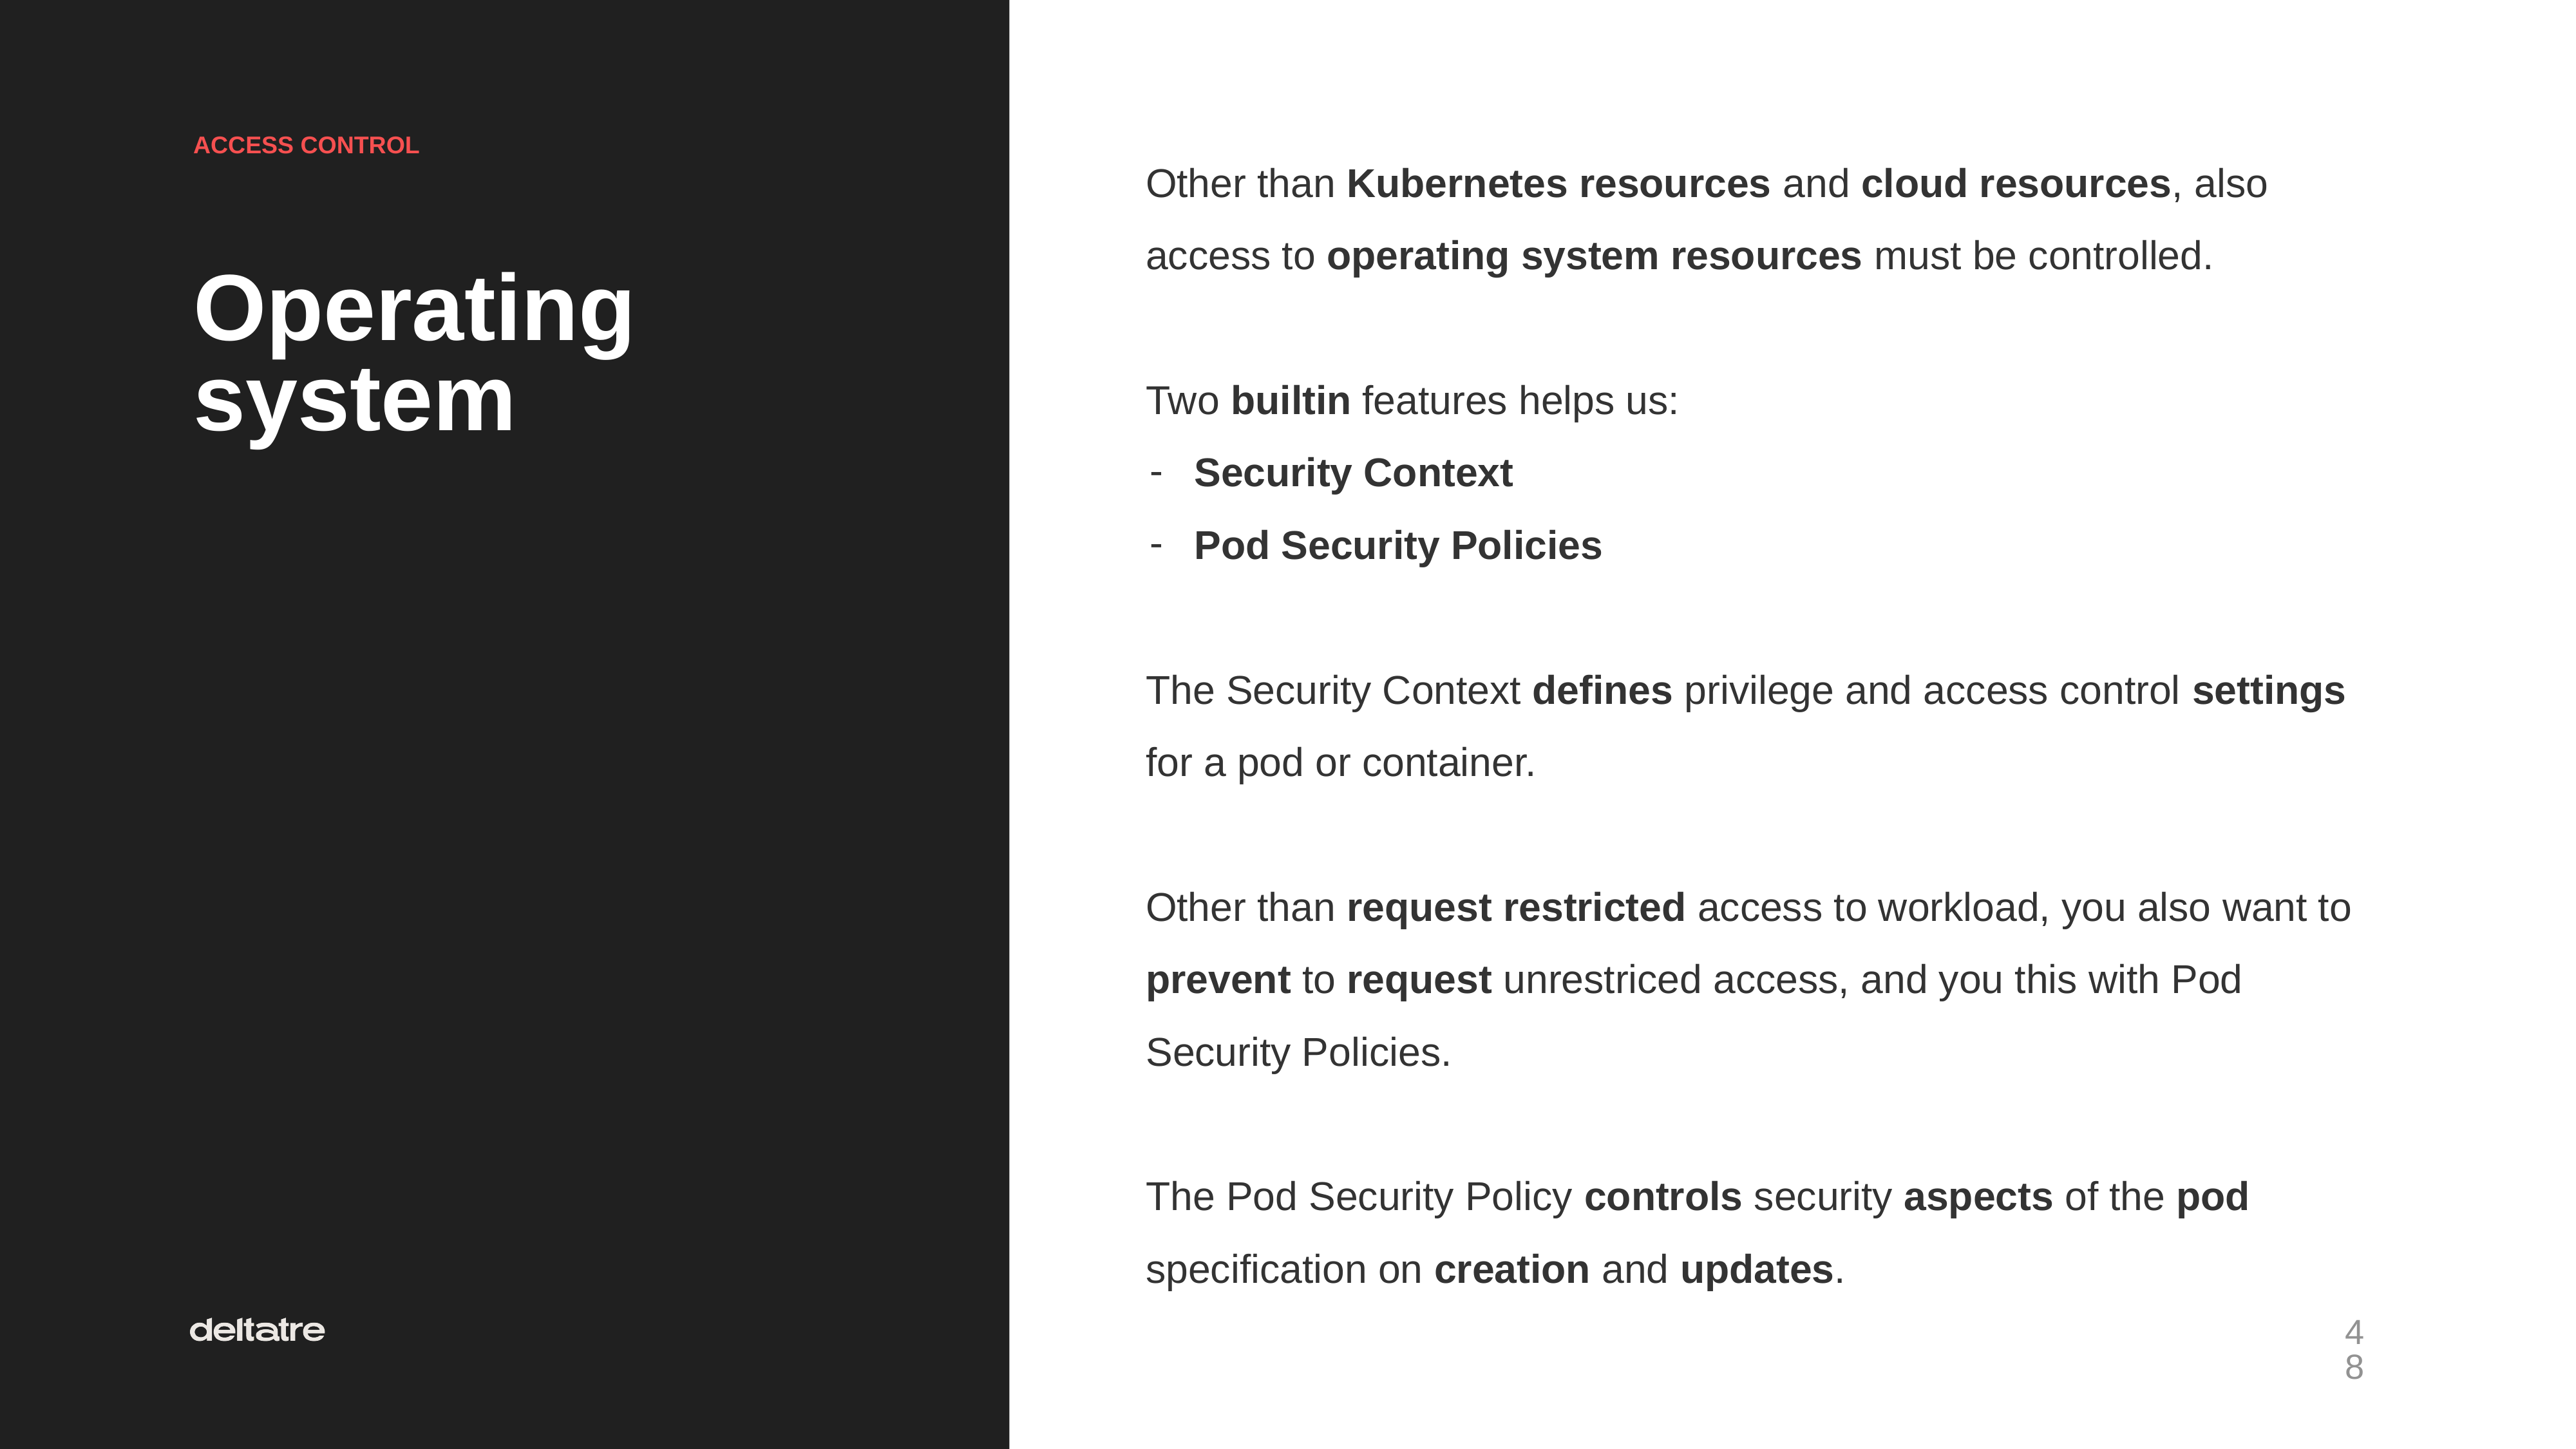

ACCESS CONTROL
Other than Kubernetes resources and cloud resources, also access to operating system resources must be controlled.

Two builtin features helps us:
Security Context
Pod Security Policies

The Security Context defines privilege and access control settings for a pod or container.

Other than request restricted access to workload, you also want to prevent to request unrestriced access, and you this with Pod Security Policies.

The Pod Security Policy controls security aspects of the pod specification on creation and updates.
Operating
system
48